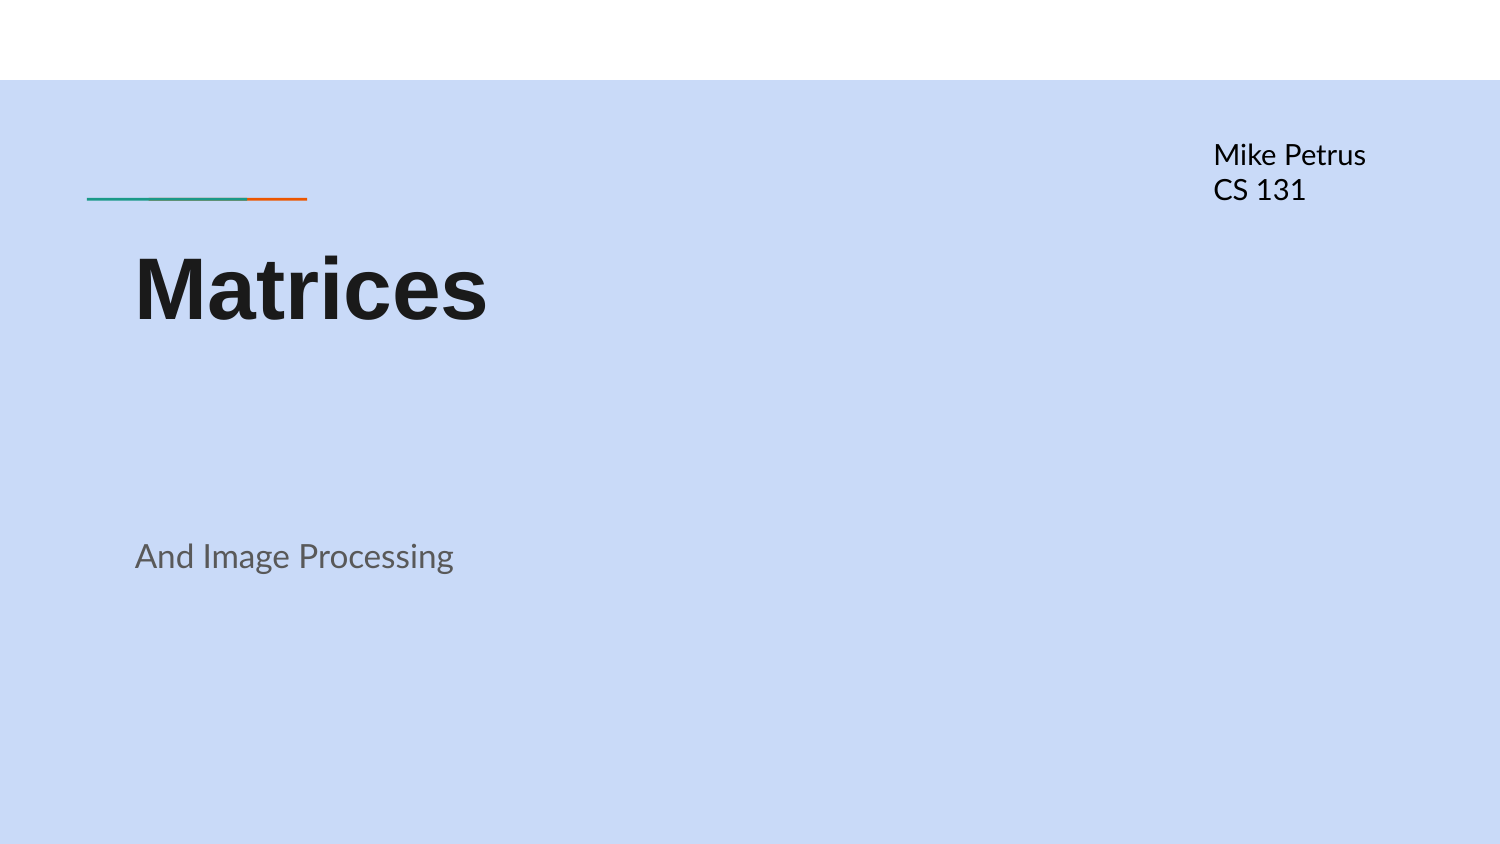

Mike Petrus
CS 131
# Matrices
And Image Processing